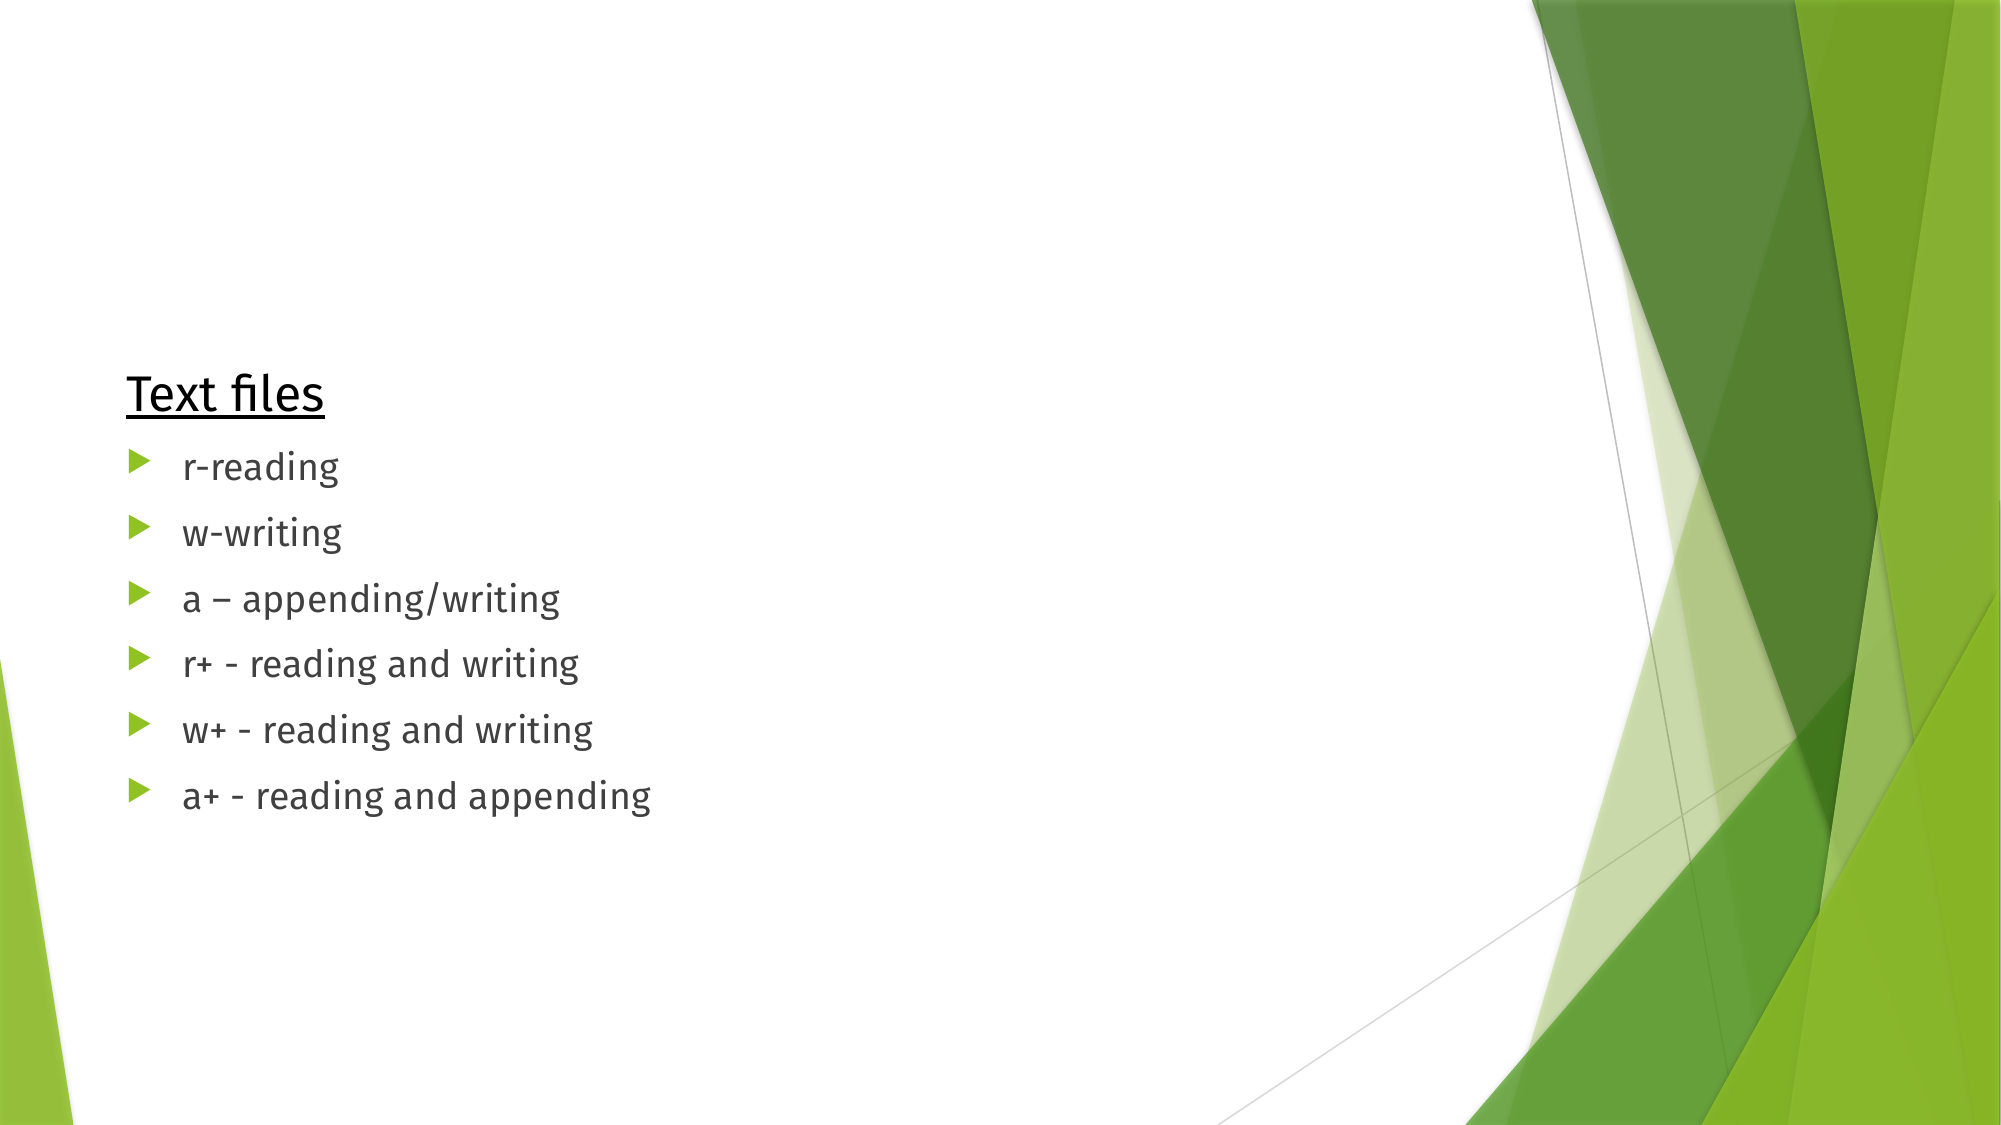

#
Text files
r-reading
w-writing
a – appending/writing
r+ - reading and writing
w+ - reading and writing
a+ - reading and appending